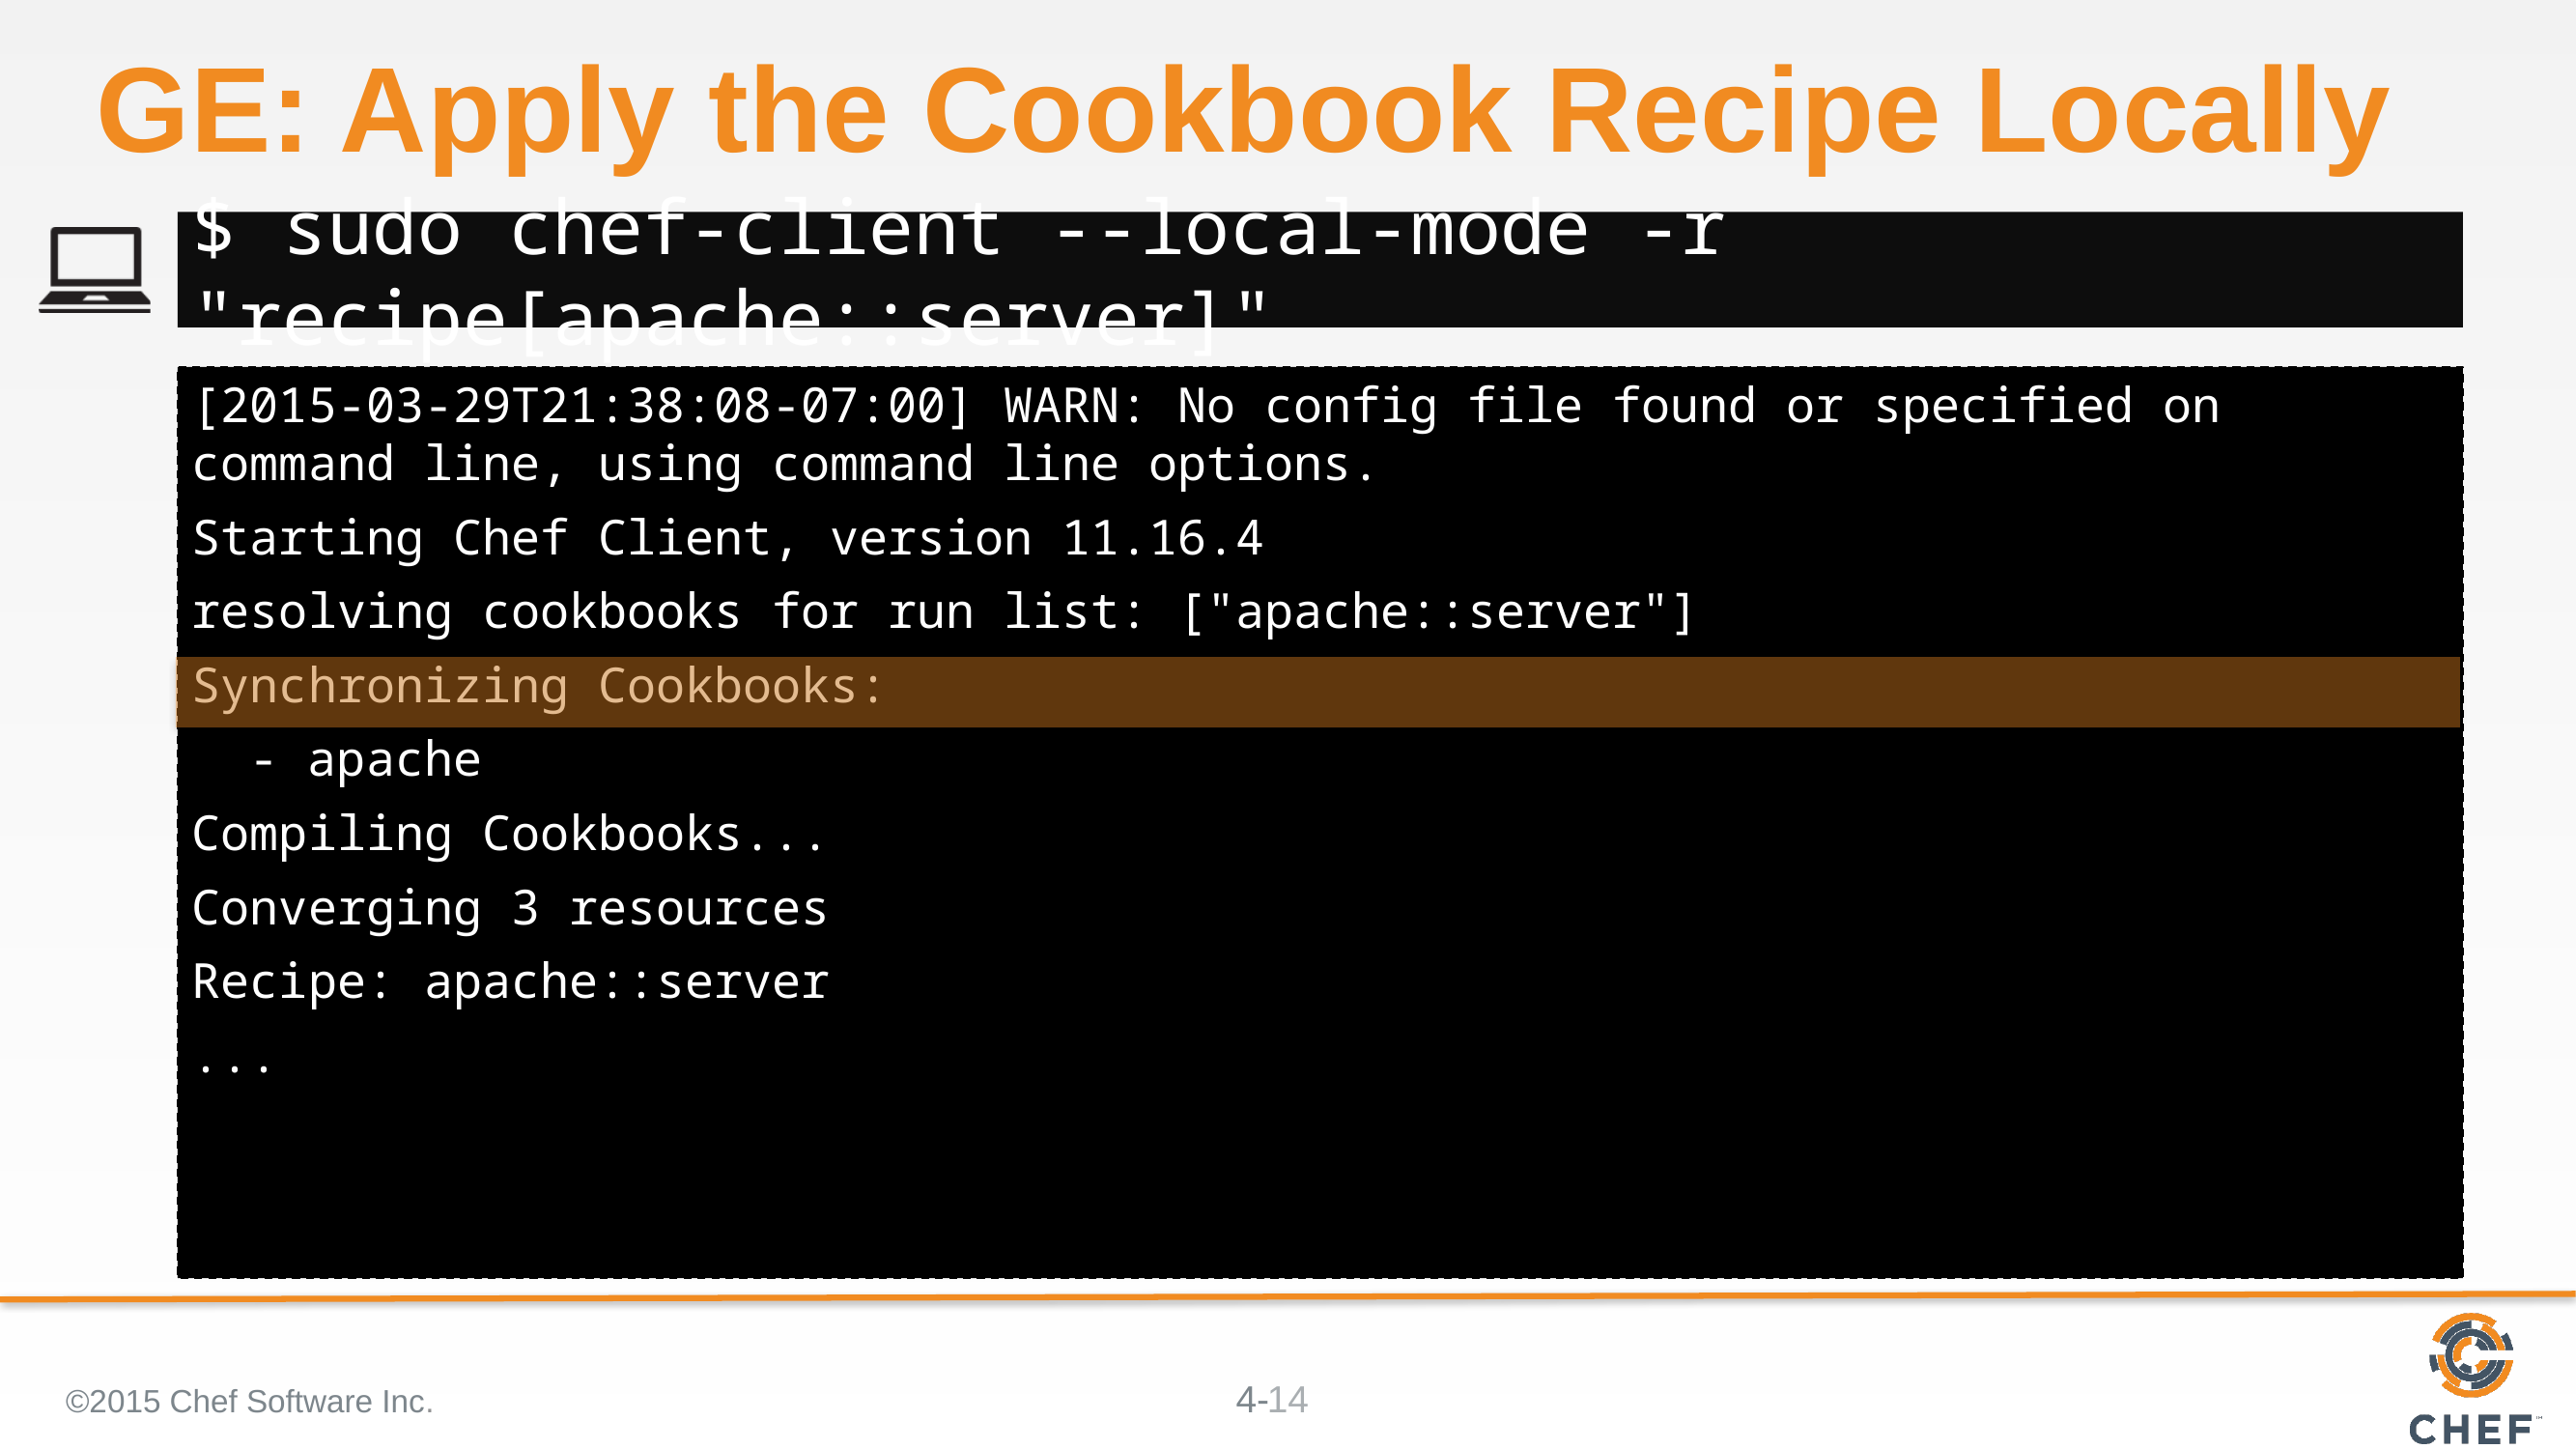

# GE: Apply the Cookbook Recipe Locally
$ sudo chef-client --local-mode -r "recipe[apache::server]"
[2015-03-29T21:38:08-07:00] WARN: No config file found or specified on command line, using command line options.
Starting Chef Client, version 11.16.4
resolving cookbooks for run list: ["apache::server"]
Synchronizing Cookbooks:
  - apache
Compiling Cookbooks...
Converging 3 resources
Recipe: apache::server
...

©2015 Chef Software Inc.
14